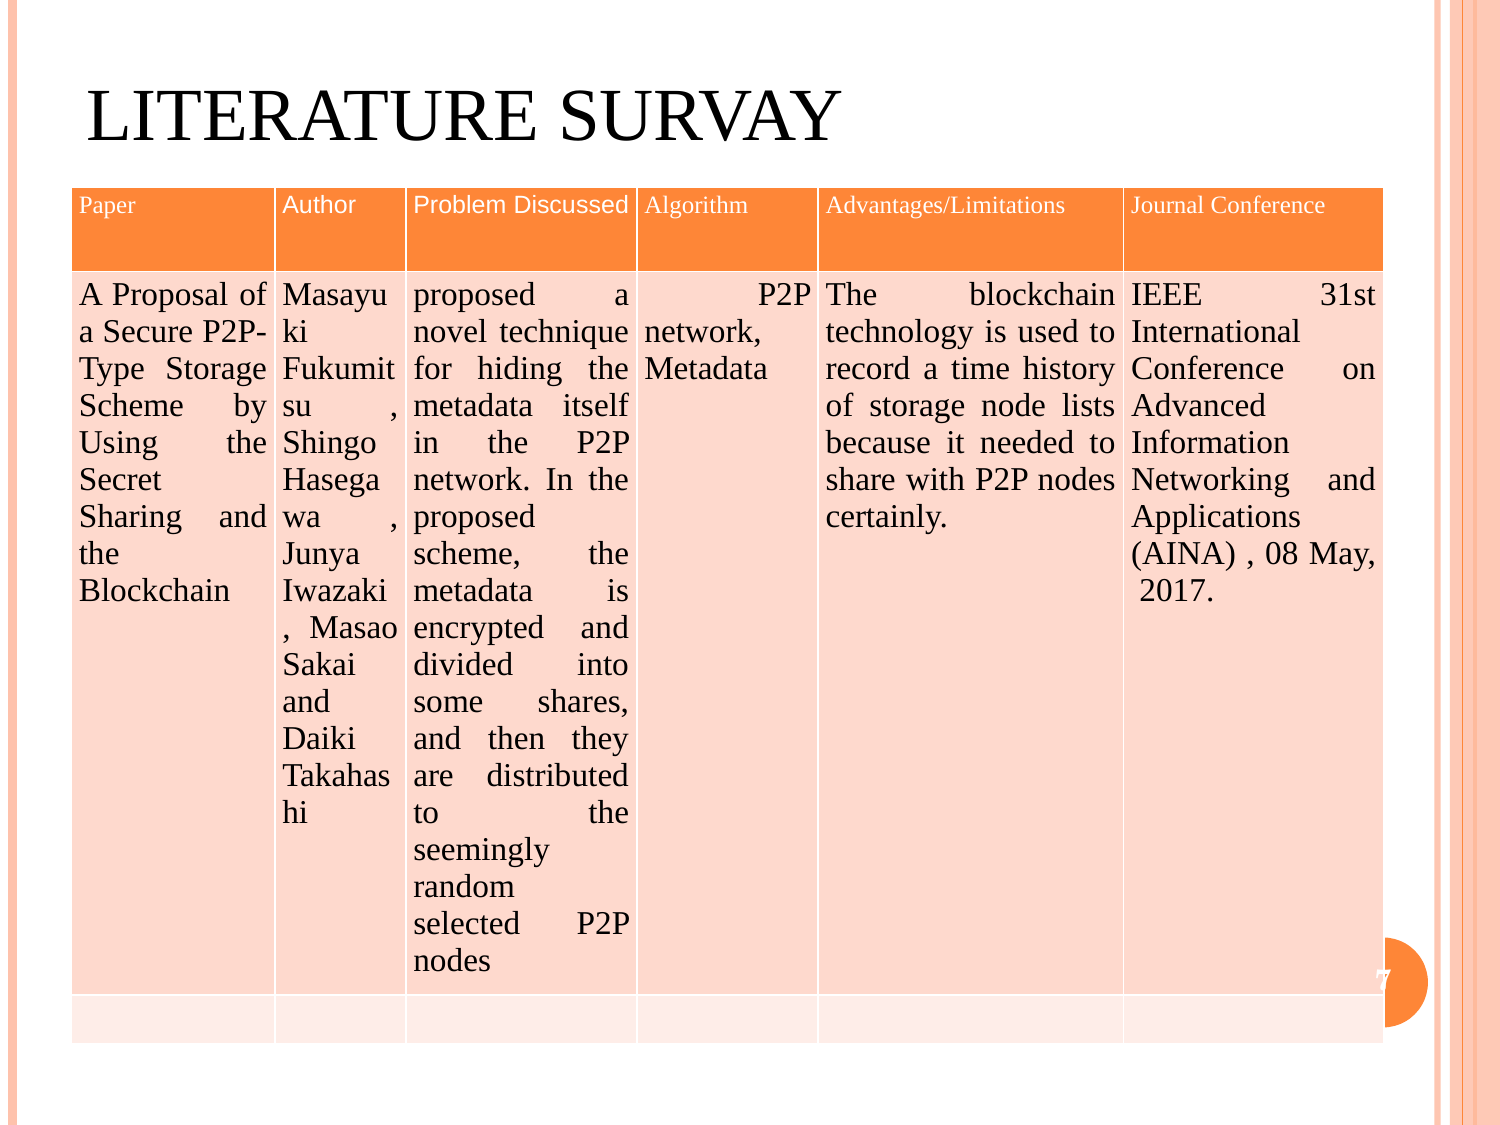

# LITERATURE SURVAY
| Paper | Author | Problem Discussed | Algorithm | Advantages/Limitations | Journal Conference |
| --- | --- | --- | --- | --- | --- |
| A Proposal of a Secure P2P-Type Storage Scheme by Using the Secret Sharing and the Blockchain | Masayuki Fukumitsu , Shingo Hasegawa , Junya Iwazaki , Masao Sakai and Daiki Takahashi | proposed a novel technique for hiding the metadata itself in the P2P network. In the proposed scheme, the metadata is encrypted and divided into some shares, and then they are distributed to the seemingly random selected P2P nodes | P2P network, Metadata | The blockchain technology is used to record a time history of storage node lists because it needed to share with P2P nodes certainly. | IEEE 31st International Conference on Advanced Information Networking and Applications (AINA) , 08 May, 2017. |
|  |  |  |  |  |  |
7